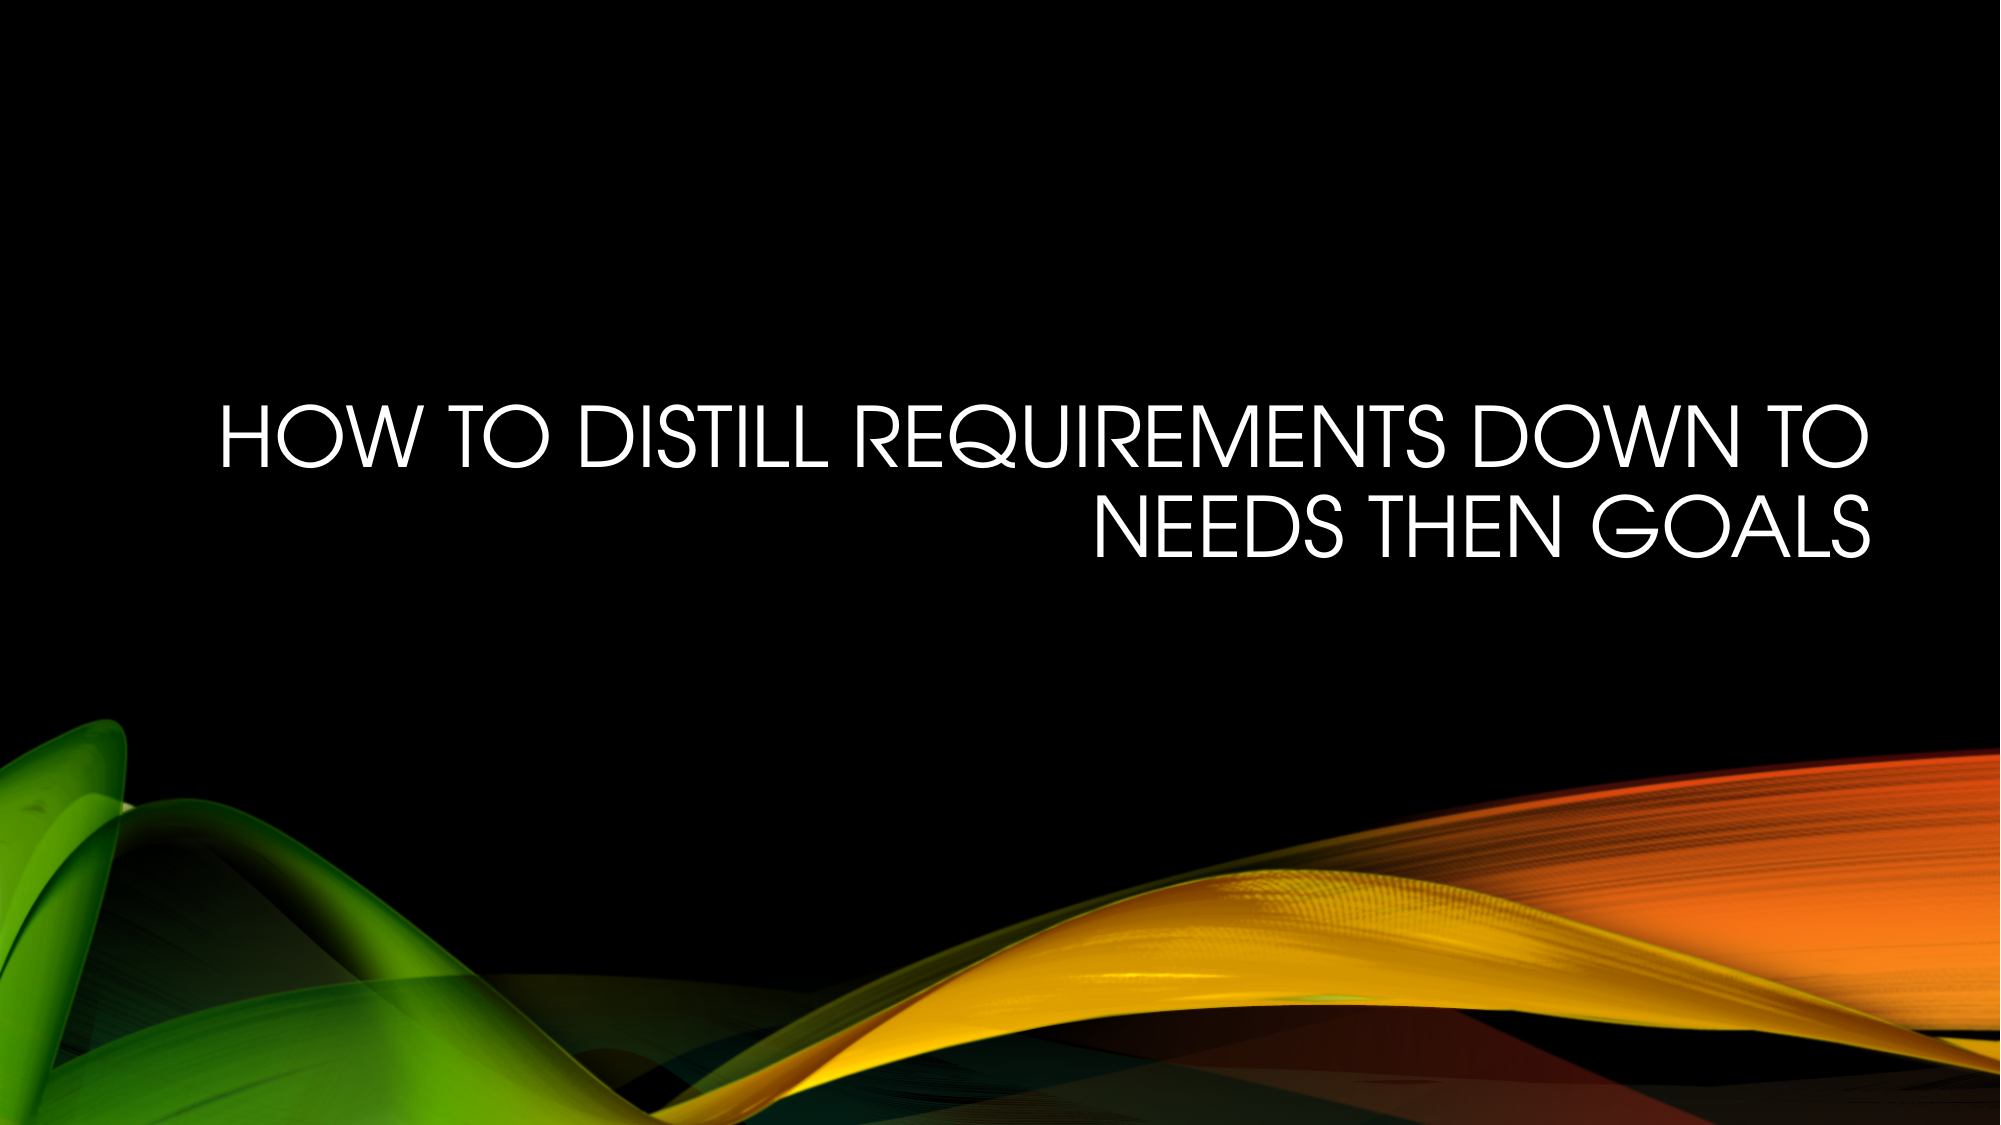

# How to distill requirements down to needs then goals